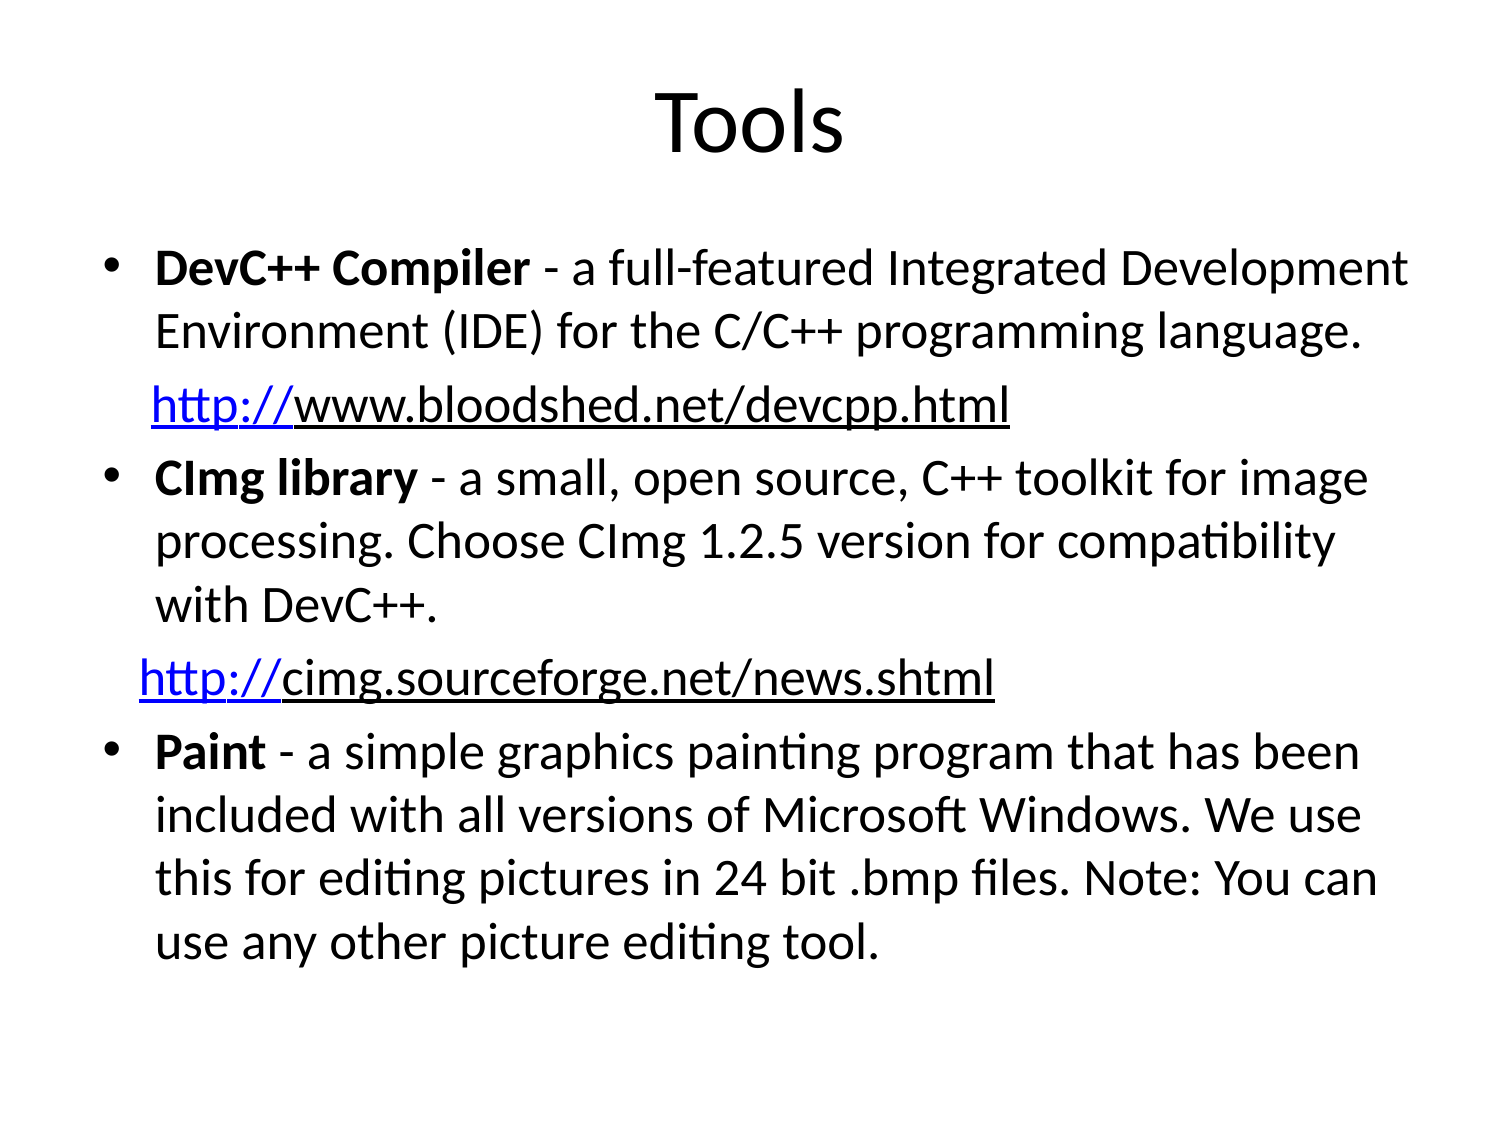

# Tools
DevC++ Compiler - a full-featured Integrated Development Environment (IDE) for the C/C++ programming language.
    http://www.bloodshed.net/devcpp.html
CImg library - a small, open source, C++ toolkit for image processing. Choose CImg 1.2.5 version for compatibility with DevC++.
   http://cimg.sourceforge.net/news.shtml
Paint - a simple graphics painting program that has been included with all versions of Microsoft Windows. We use this for editing pictures in 24 bit .bmp files. Note: You can use any other picture editing tool.